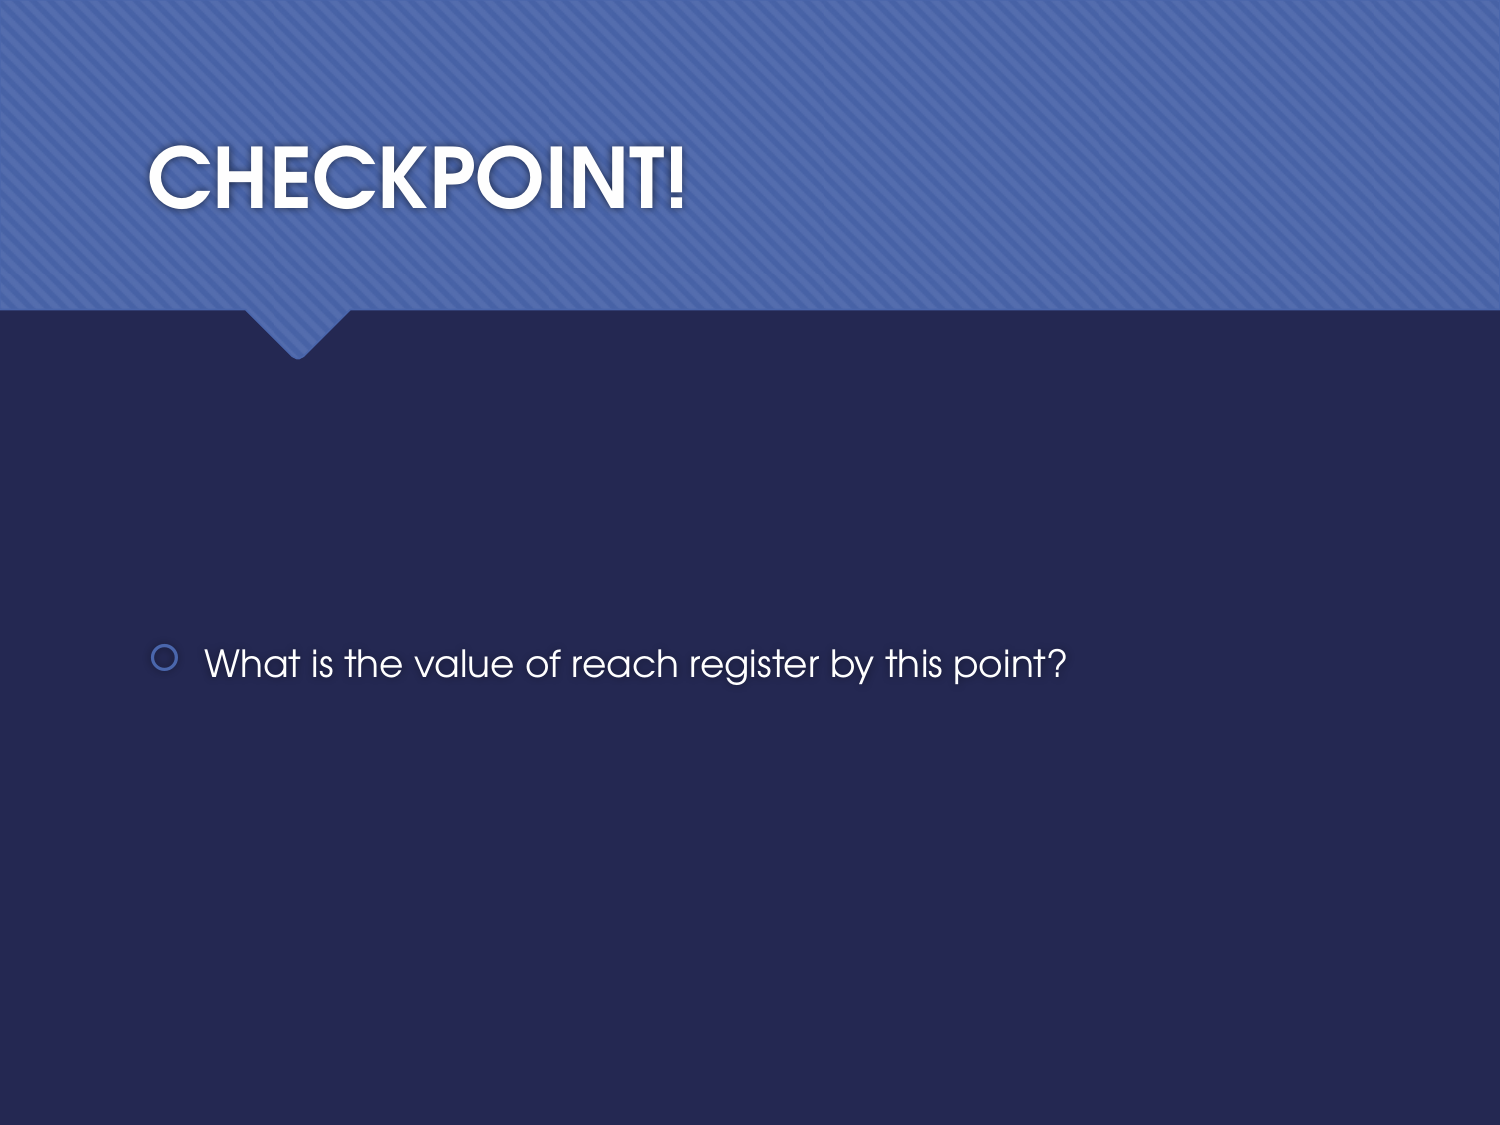

# CHECKPOINT!
What is the value of reach register by this point?